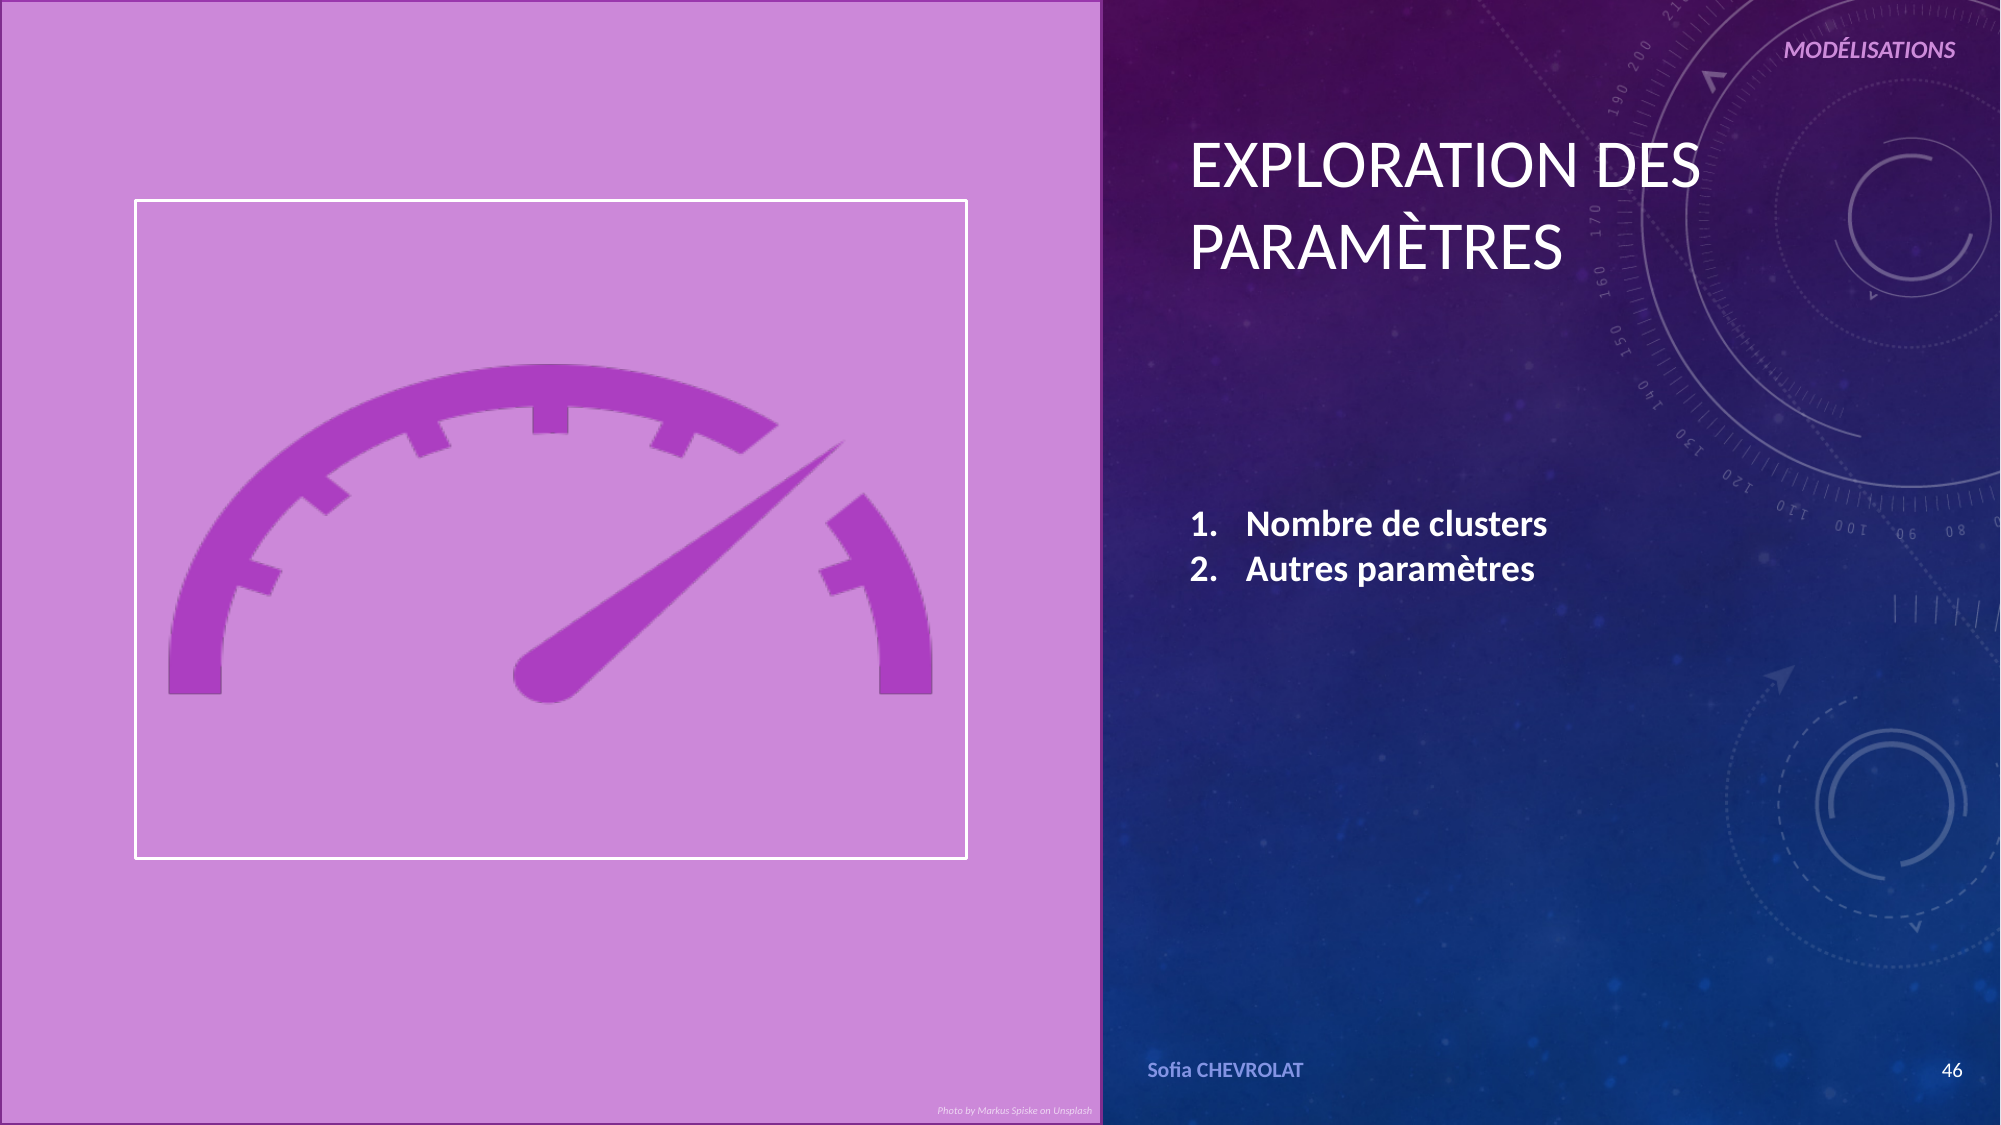

MODÉLISATIONS
EXPLORATION DES PARAMÈTRES

Nombre de clusters
Autres paramètres
Sofia CHEVROLAT
46
Photo by Markus Spiske on Unsplash